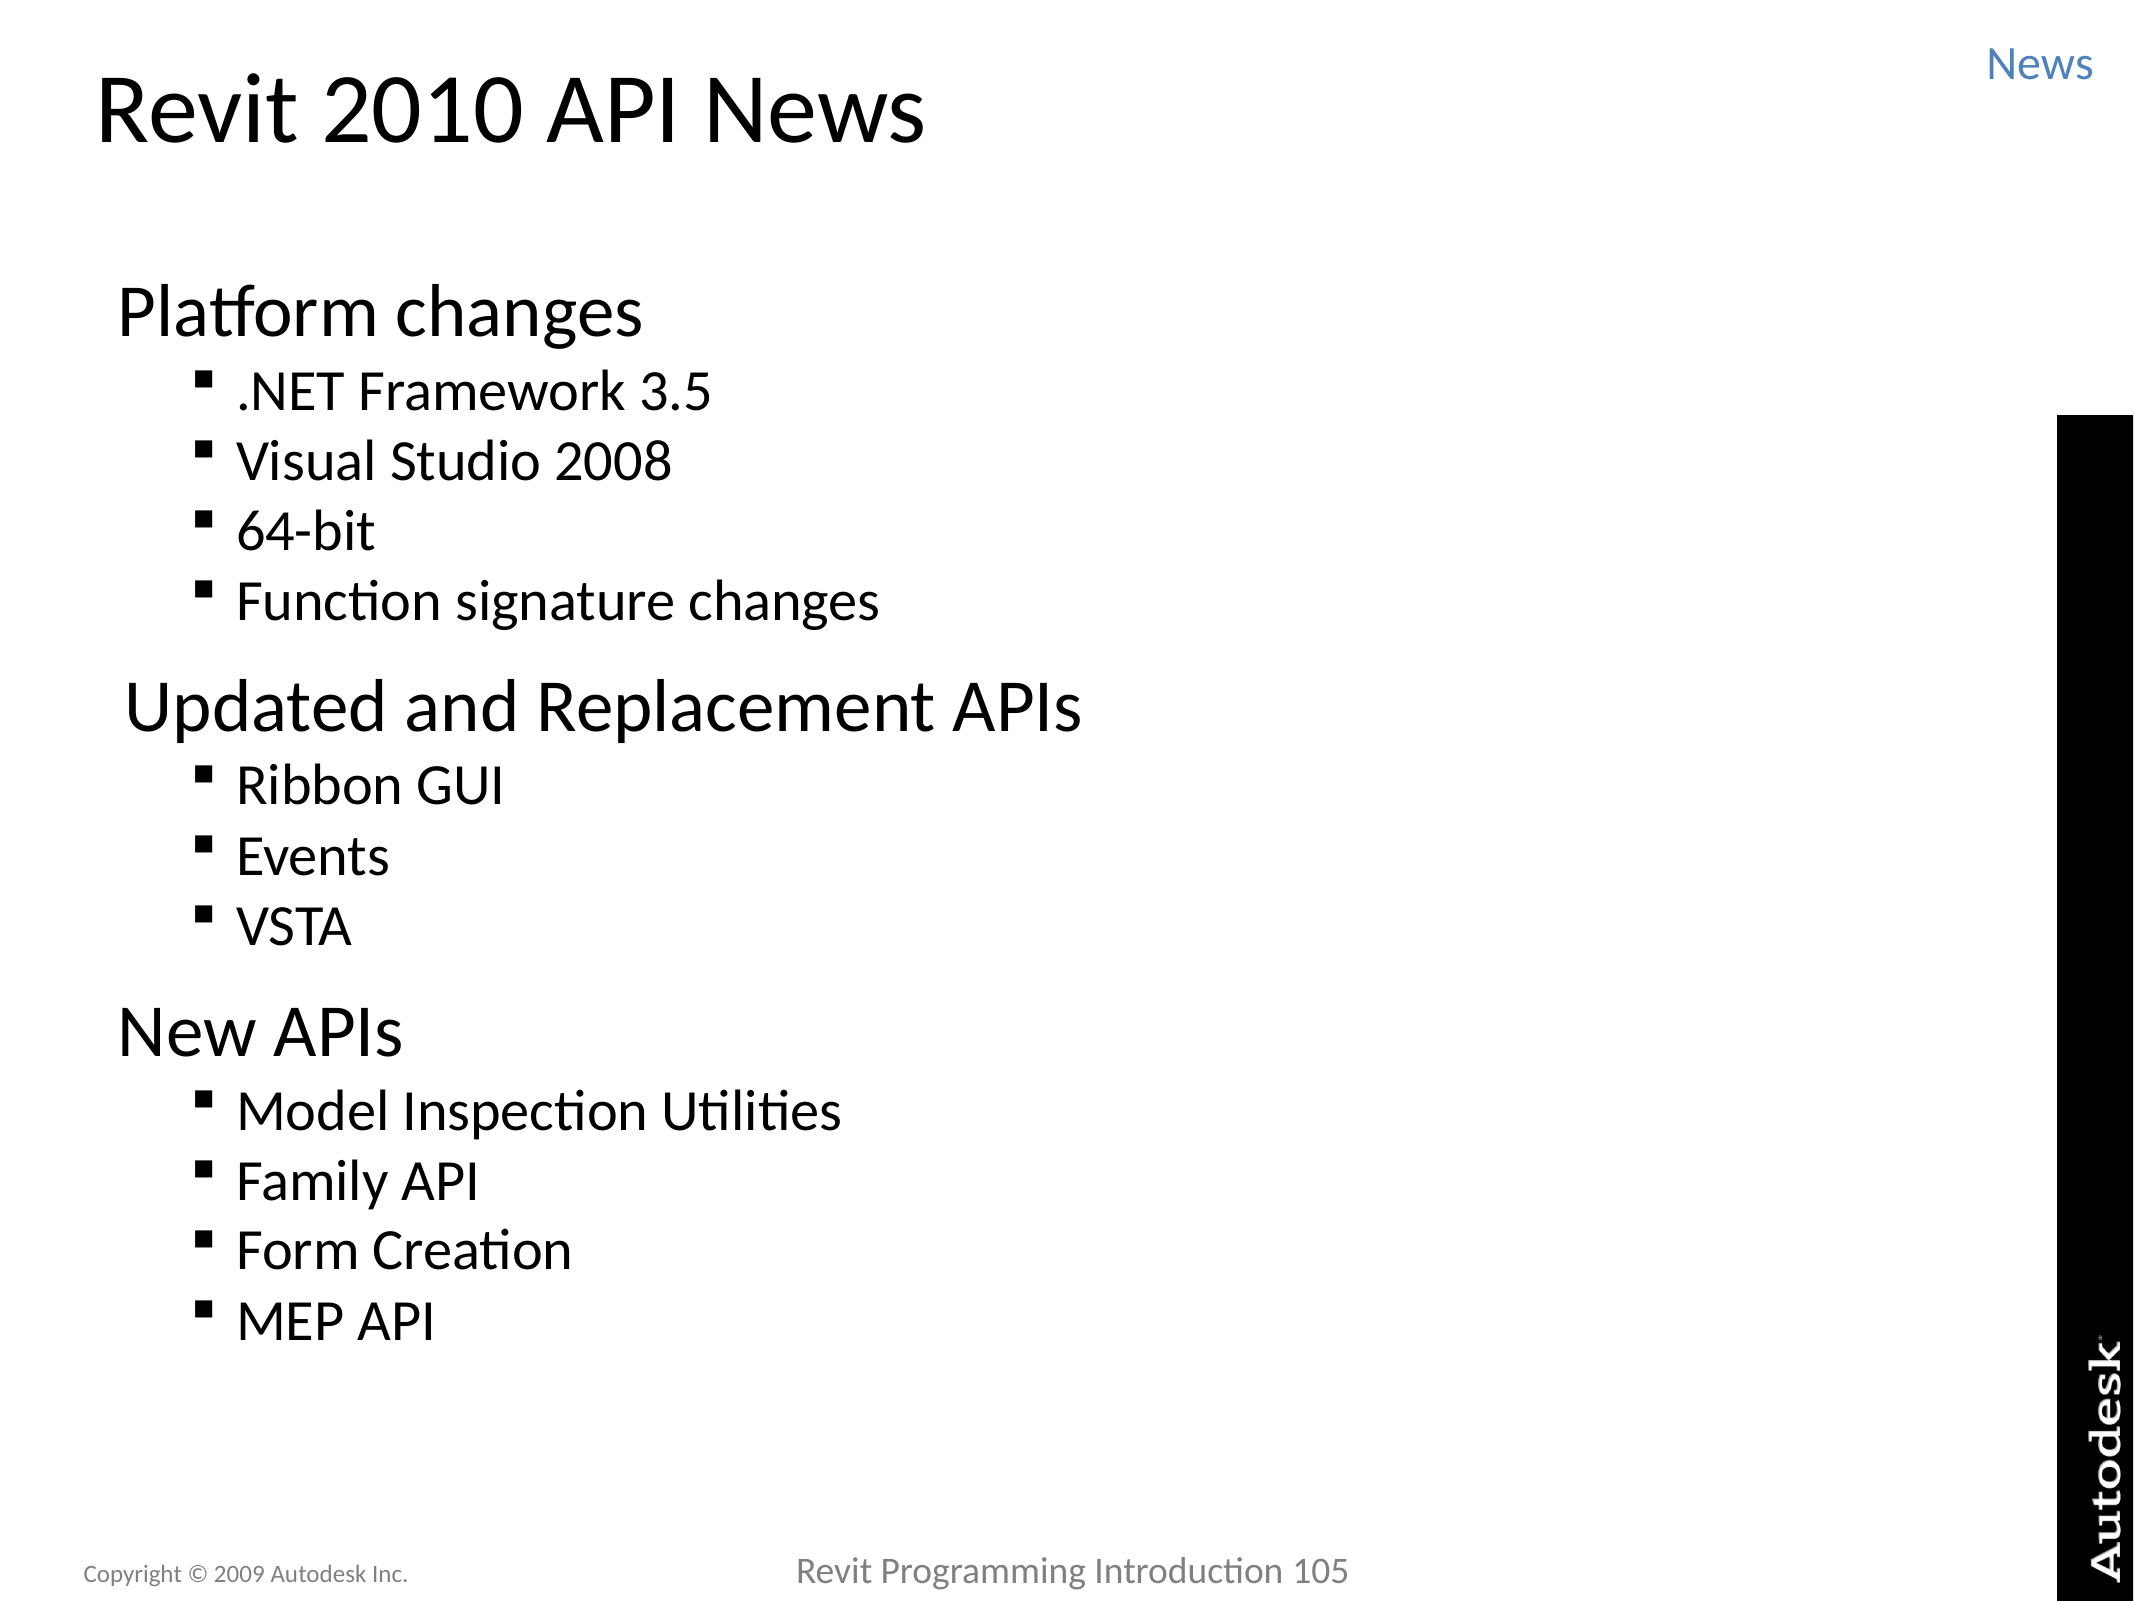

# Revit 2010 API News
News
Platform changes
.NET Framework 3.5
Visual Studio 2008
64-bit
Function signature changes
Updated and Replacement APIs
Ribbon GUI
Events
VSTA
New APIs
Model Inspection Utilities
Family API
Form Creation
MEP API